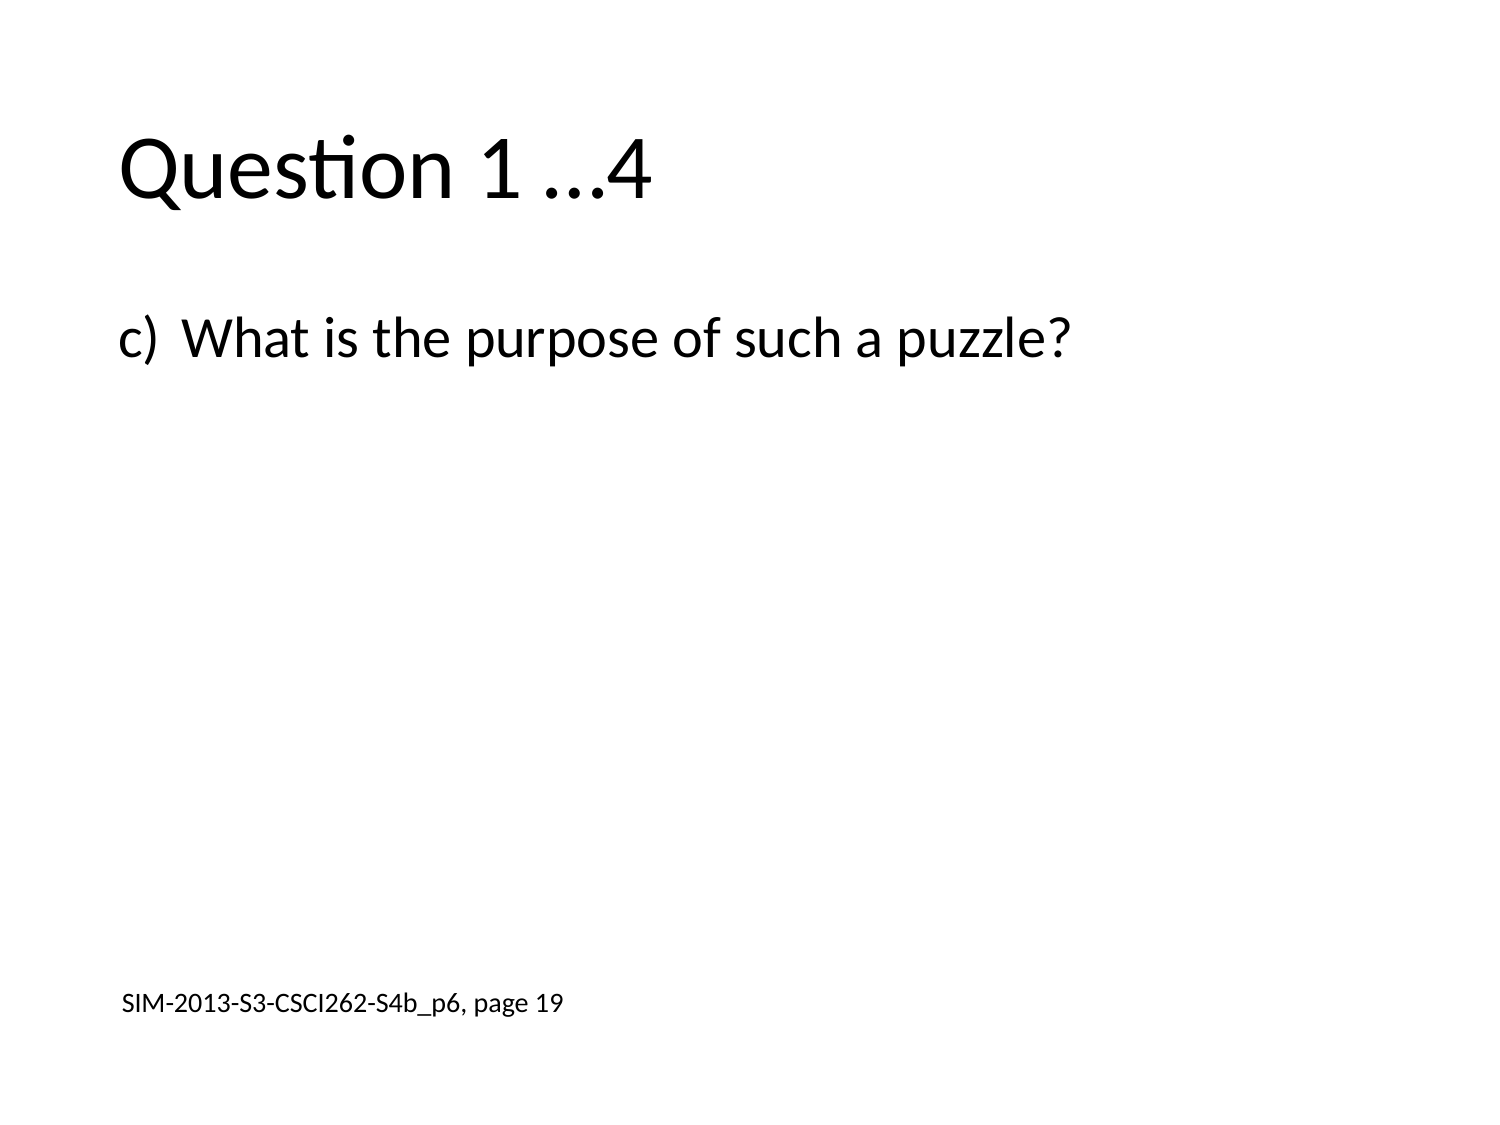

# Question 1 …4
What is the purpose of such a puzzle?
SIM-2013-S3-CSCI262-S4b_p6, page 19